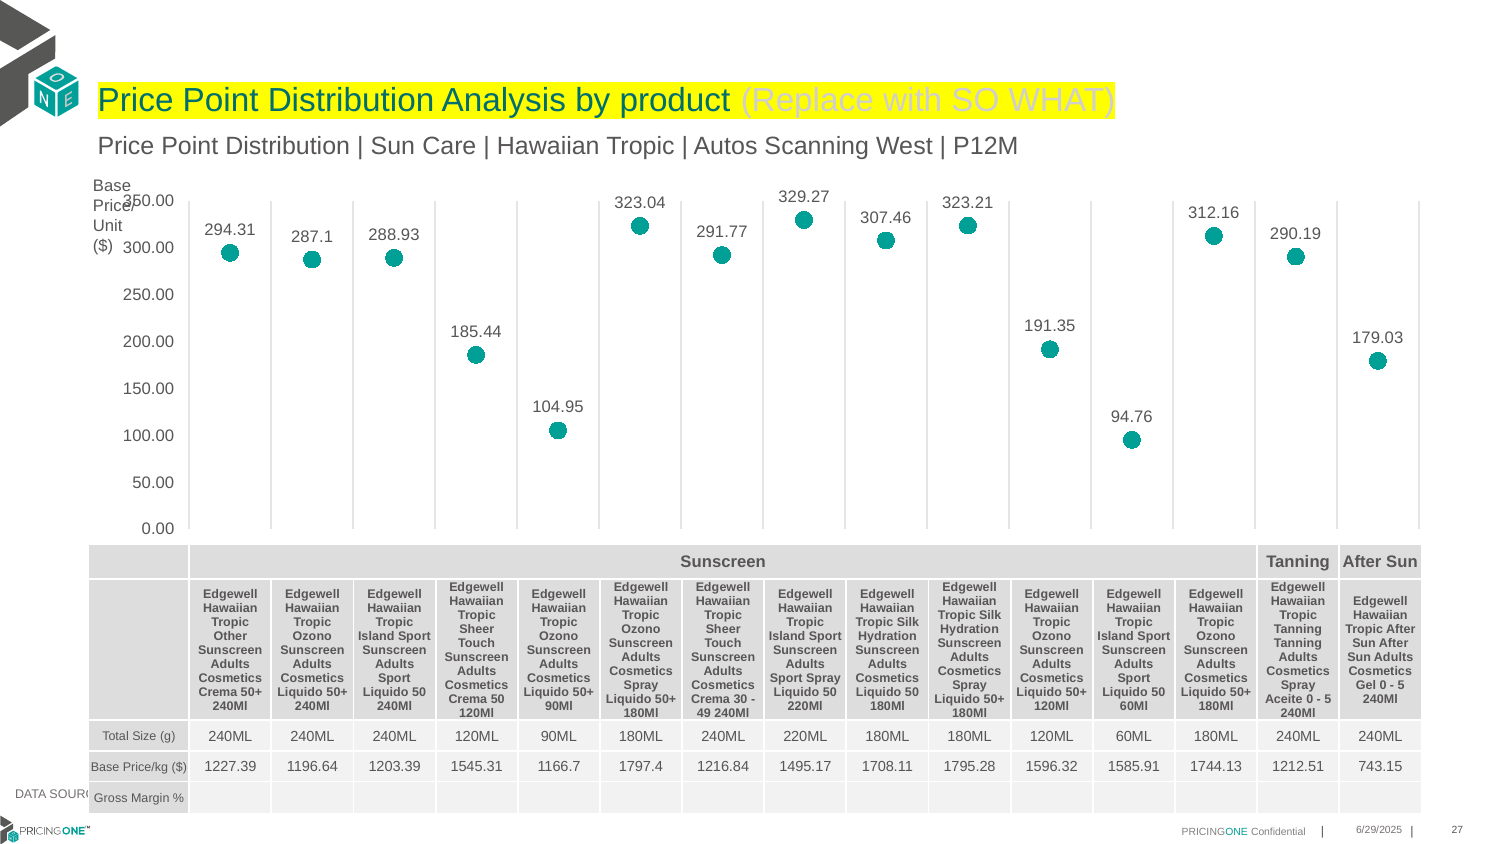

# Price Point Distribution Analysis by product (Replace with SO WHAT)
Price Point Distribution | Sun Care | Hawaiian Tropic | Autos Scanning West | P12M
Base Price/Unit ($)

### Chart

| Category | Base Price/Unit |
|---|---|
| Edgewell Hawaiian Tropic Other Sunscreen Adults Cosmetics Crema 50+ 240Ml | 294.31 |
| Edgewell Hawaiian Tropic Ozono Sunscreen Adults Cosmetics Liquido 50+ 240Ml | 287.1 |
| Edgewell Hawaiian Tropic Island Sport Sunscreen Adults Sport Liquido 50 240Ml | 288.93 |
| Edgewell Hawaiian Tropic Sheer Touch Sunscreen Adults Cosmetics Crema 50 120Ml | 185.44 |
| Edgewell Hawaiian Tropic Ozono Sunscreen Adults Cosmetics Liquido 50+ 90Ml | 104.95 |
| Edgewell Hawaiian Tropic Ozono Sunscreen Adults Cosmetics Spray Liquido 50+ 180Ml | 323.04 |
| Edgewell Hawaiian Tropic Sheer Touch Sunscreen Adults Cosmetics Crema 30 - 49 240Ml | 291.77 |
| Edgewell Hawaiian Tropic Island Sport Sunscreen Adults Sport Spray Liquido 50 220Ml | 329.27 |
| Edgewell Hawaiian Tropic Silk Hydration Sunscreen Adults Cosmetics Liquido 50 180Ml | 307.46 |
| Edgewell Hawaiian Tropic Silk Hydration Sunscreen Adults Cosmetics Spray Liquido 50+ 180Ml | 323.21 |
| Edgewell Hawaiian Tropic Ozono Sunscreen Adults Cosmetics Liquido 50+ 120Ml | 191.35 |
| Edgewell Hawaiian Tropic Island Sport Sunscreen Adults Sport Liquido 50 60Ml | 94.76 |
| Edgewell Hawaiian Tropic Ozono Sunscreen Adults Cosmetics Liquido 50+ 180Ml | 312.16 |
| Edgewell Hawaiian Tropic Tanning Tanning Adults Cosmetics Spray Aceite 0 - 5 240Ml | 290.19 |
| Edgewell Hawaiian Tropic After Sun After Sun Adults Cosmetics Gel 0 - 5 240Ml | 179.03 |
|  | Sunscreen | Sunscreen | Sunscreen | Sunscreen | Sunscreen | Sunscreen | Sunscreen | Sunscreen | Sunscreen | Sunscreen | Sunscreen | Sunscreen | Sunscreen | Tanning | After Sun |
| --- | --- | --- | --- | --- | --- | --- | --- | --- | --- | --- | --- | --- | --- | --- | --- |
|  | Edgewell Hawaiian Tropic Other Sunscreen Adults Cosmetics Crema 50+ 240Ml | Edgewell Hawaiian Tropic Ozono Sunscreen Adults Cosmetics Liquido 50+ 240Ml | Edgewell Hawaiian Tropic Island Sport Sunscreen Adults Sport Liquido 50 240Ml | Edgewell Hawaiian Tropic Sheer Touch Sunscreen Adults Cosmetics Crema 50 120Ml | Edgewell Hawaiian Tropic Ozono Sunscreen Adults Cosmetics Liquido 50+ 90Ml | Edgewell Hawaiian Tropic Ozono Sunscreen Adults Cosmetics Spray Liquido 50+ 180Ml | Edgewell Hawaiian Tropic Sheer Touch Sunscreen Adults Cosmetics Crema 30 - 49 240Ml | Edgewell Hawaiian Tropic Island Sport Sunscreen Adults Sport Spray Liquido 50 220Ml | Edgewell Hawaiian Tropic Silk Hydration Sunscreen Adults Cosmetics Liquido 50 180Ml | Edgewell Hawaiian Tropic Silk Hydration Sunscreen Adults Cosmetics Spray Liquido 50+ 180Ml | Edgewell Hawaiian Tropic Ozono Sunscreen Adults Cosmetics Liquido 50+ 120Ml | Edgewell Hawaiian Tropic Island Sport Sunscreen Adults Sport Liquido 50 60Ml | Edgewell Hawaiian Tropic Ozono Sunscreen Adults Cosmetics Liquido 50+ 180Ml | Edgewell Hawaiian Tropic Tanning Tanning Adults Cosmetics Spray Aceite 0 - 5 240Ml | Edgewell Hawaiian Tropic After Sun After Sun Adults Cosmetics Gel 0 - 5 240Ml |
| Total Size (g) | 240ML | 240ML | 240ML | 120ML | 90ML | 180ML | 240ML | 220ML | 180ML | 180ML | 120ML | 60ML | 180ML | 240ML | 240ML |
| Base Price/kg ($) | 1227.39 | 1196.64 | 1203.39 | 1545.31 | 1166.7 | 1797.4 | 1216.84 | 1495.17 | 1708.11 | 1795.28 | 1596.32 | 1585.91 | 1744.13 | 1212.51 | 743.15 |
| Gross Margin % |  |  |  |  |  |  |  |  |  |  |  |  |  |  |  |
DATA SOURCE: Trade Panel/Retailer Data | April  2025
6/29/2025
27